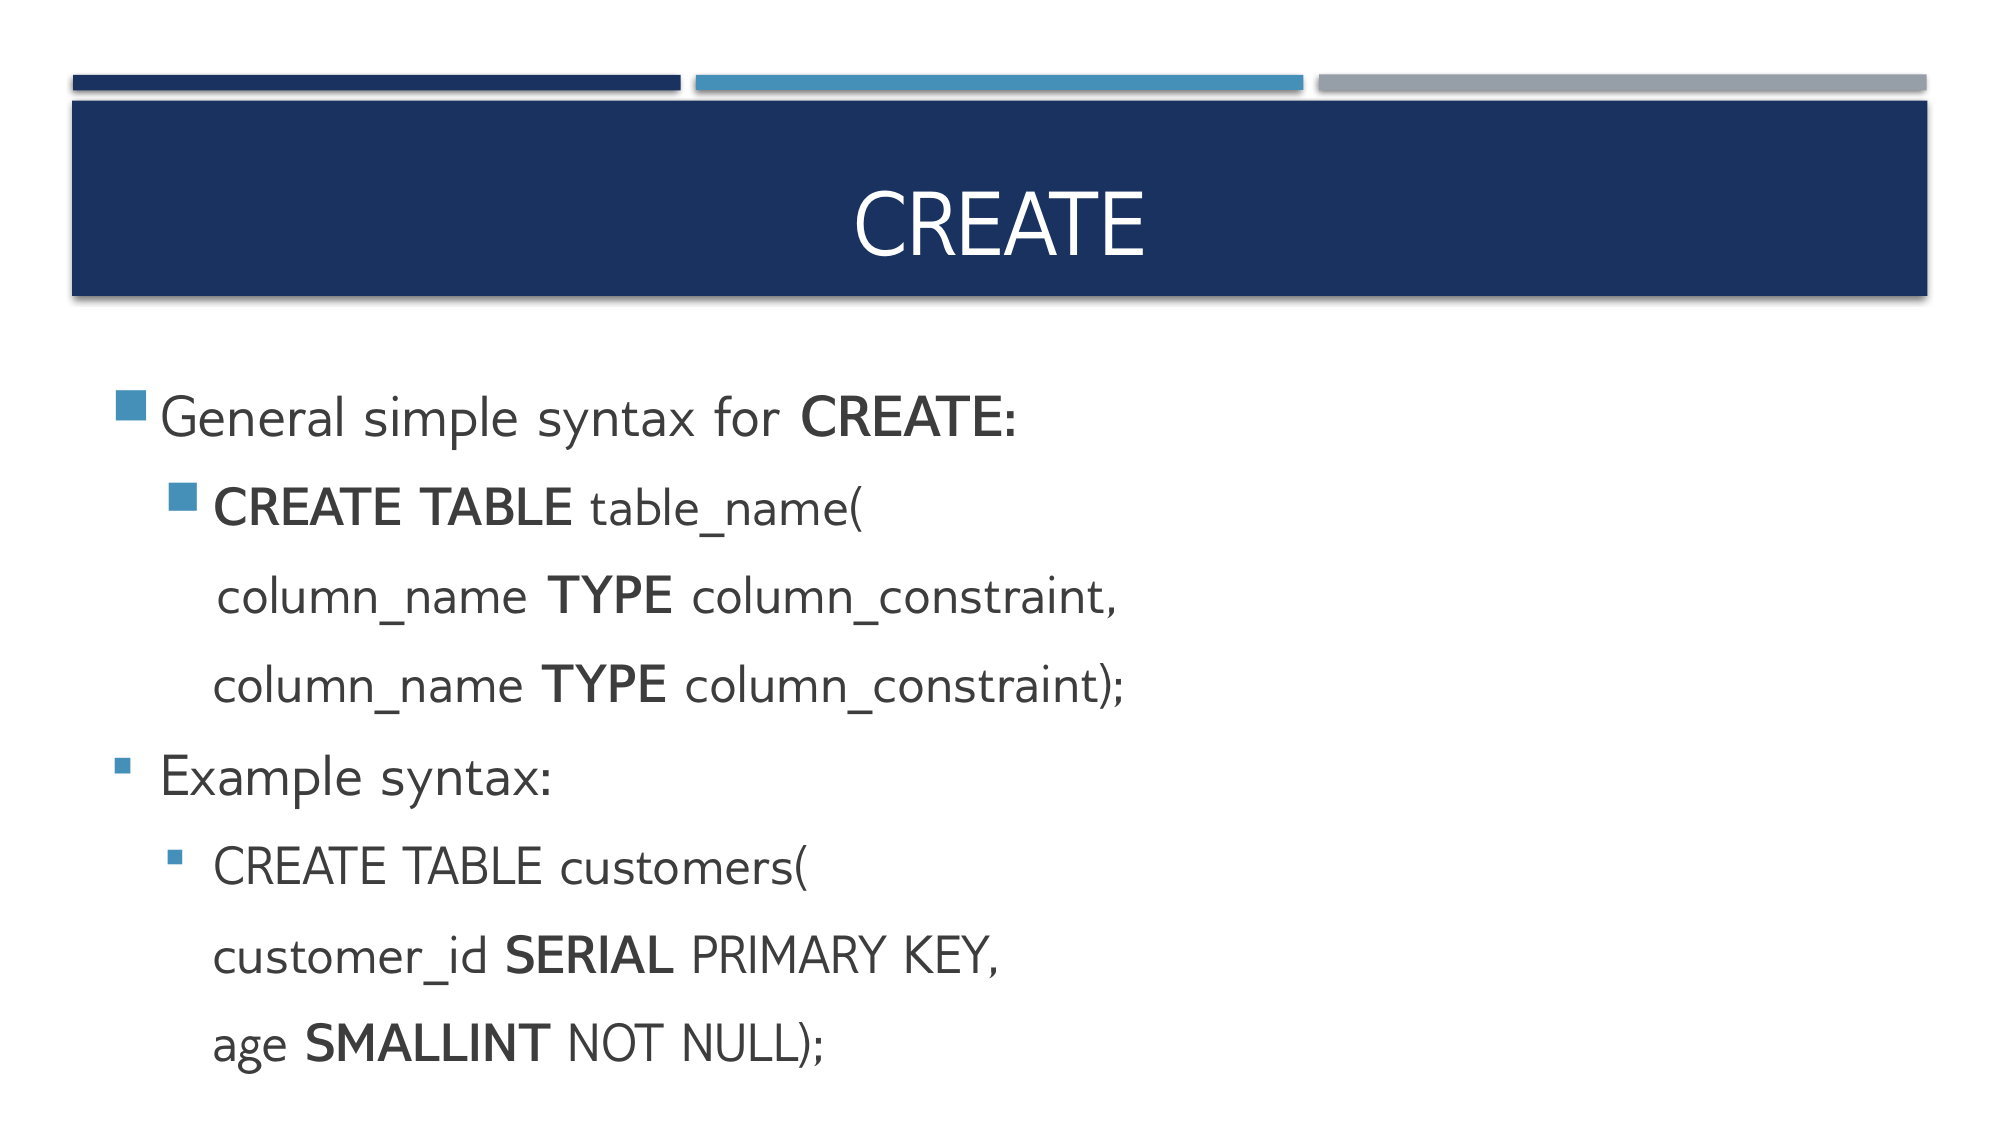

# CREATE
General simple syntax for CREATE:
CREATE TABLE table_name(
   column_name TYPE column_constraint,
   column_name TYPE column_constraint);
Example syntax:
CREATE TABLE customers(
   customer_id SERIAL PRIMARY KEY,
   age SMALLINT NOT NULL);